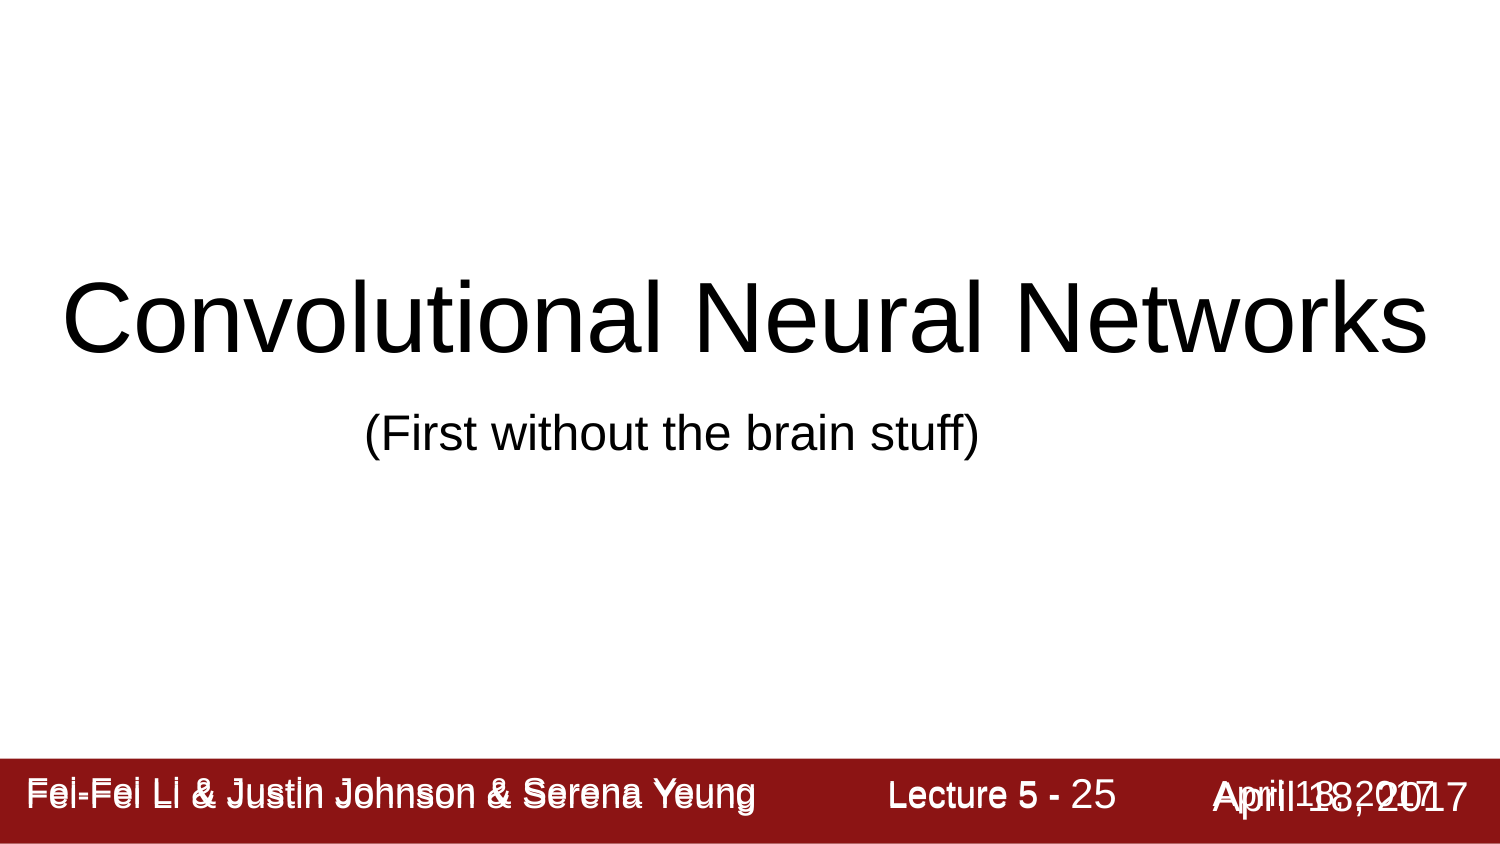

# Convolutional Neural Networks
(First without the brain stuff)
Lecture 5 - 25
April 18, 2017
Fei-Fei Li & Justin Johnson & Serena Yeung
Fei-Fei Li & Justin Johnson & Serena Yeung	Lecture 5 -	April 18, 2017